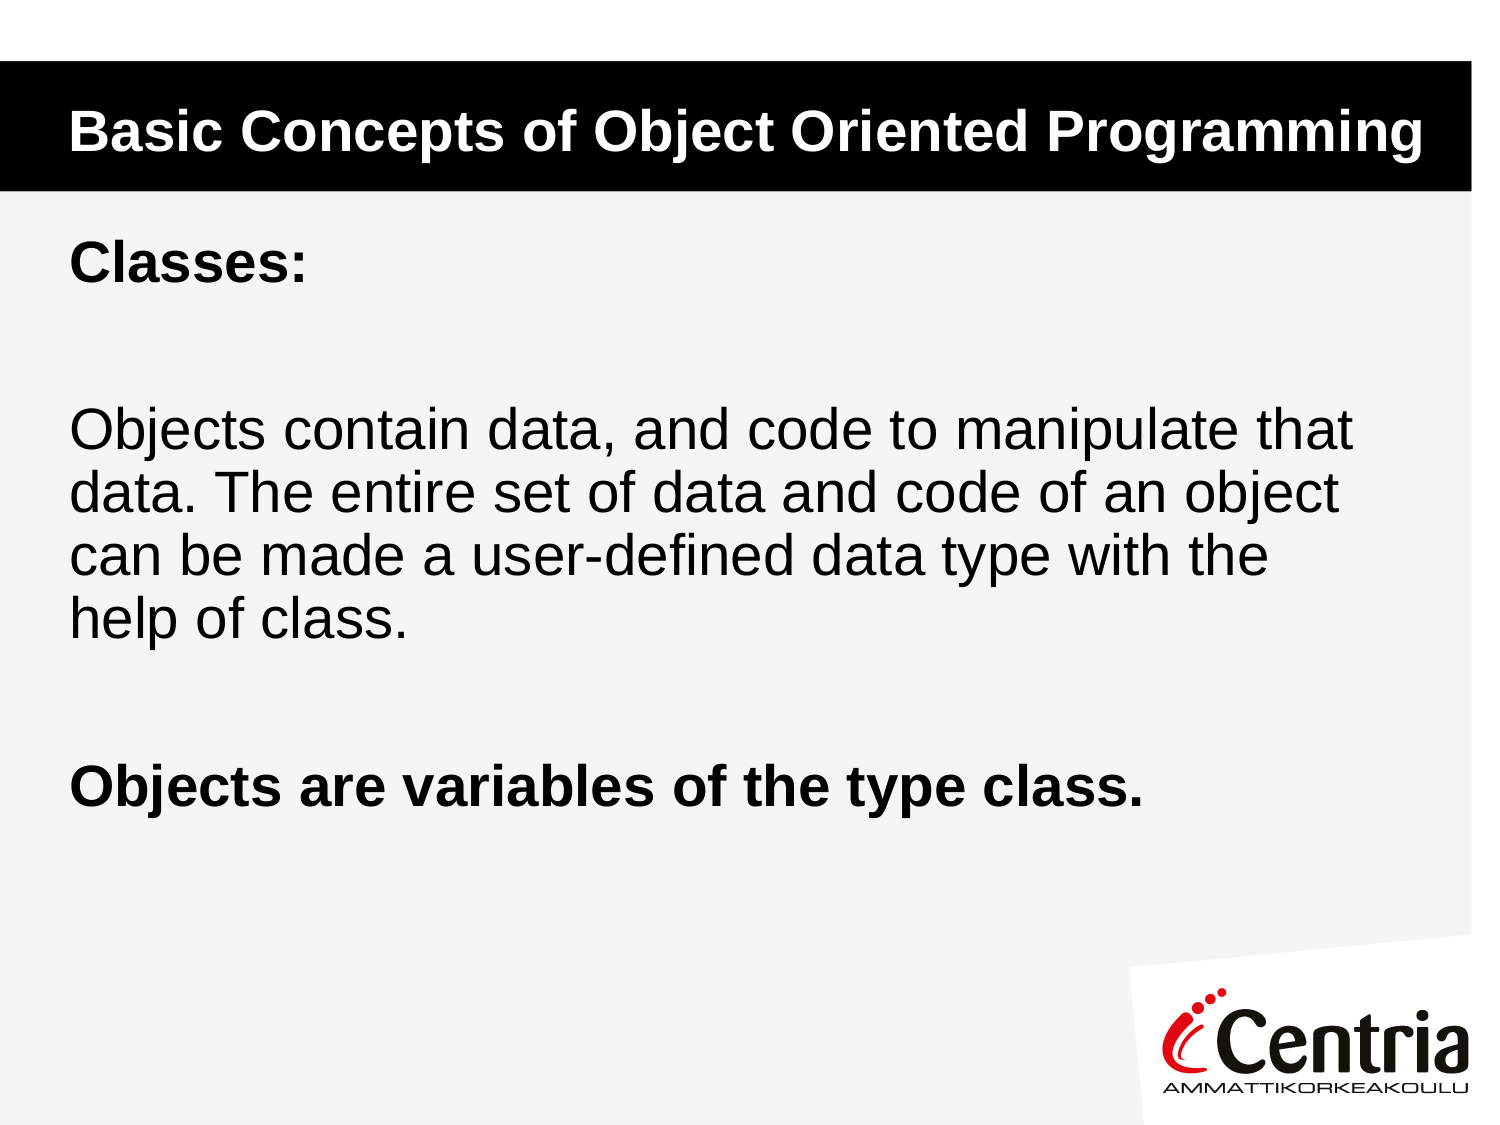

Basic Concepts of Object Oriented Programming
Classes:

Objects contain data, and code to manipulate that data. The entire set of data and code of an object can be made a user-defined data type with the help of class.

Objects are variables of the type class.